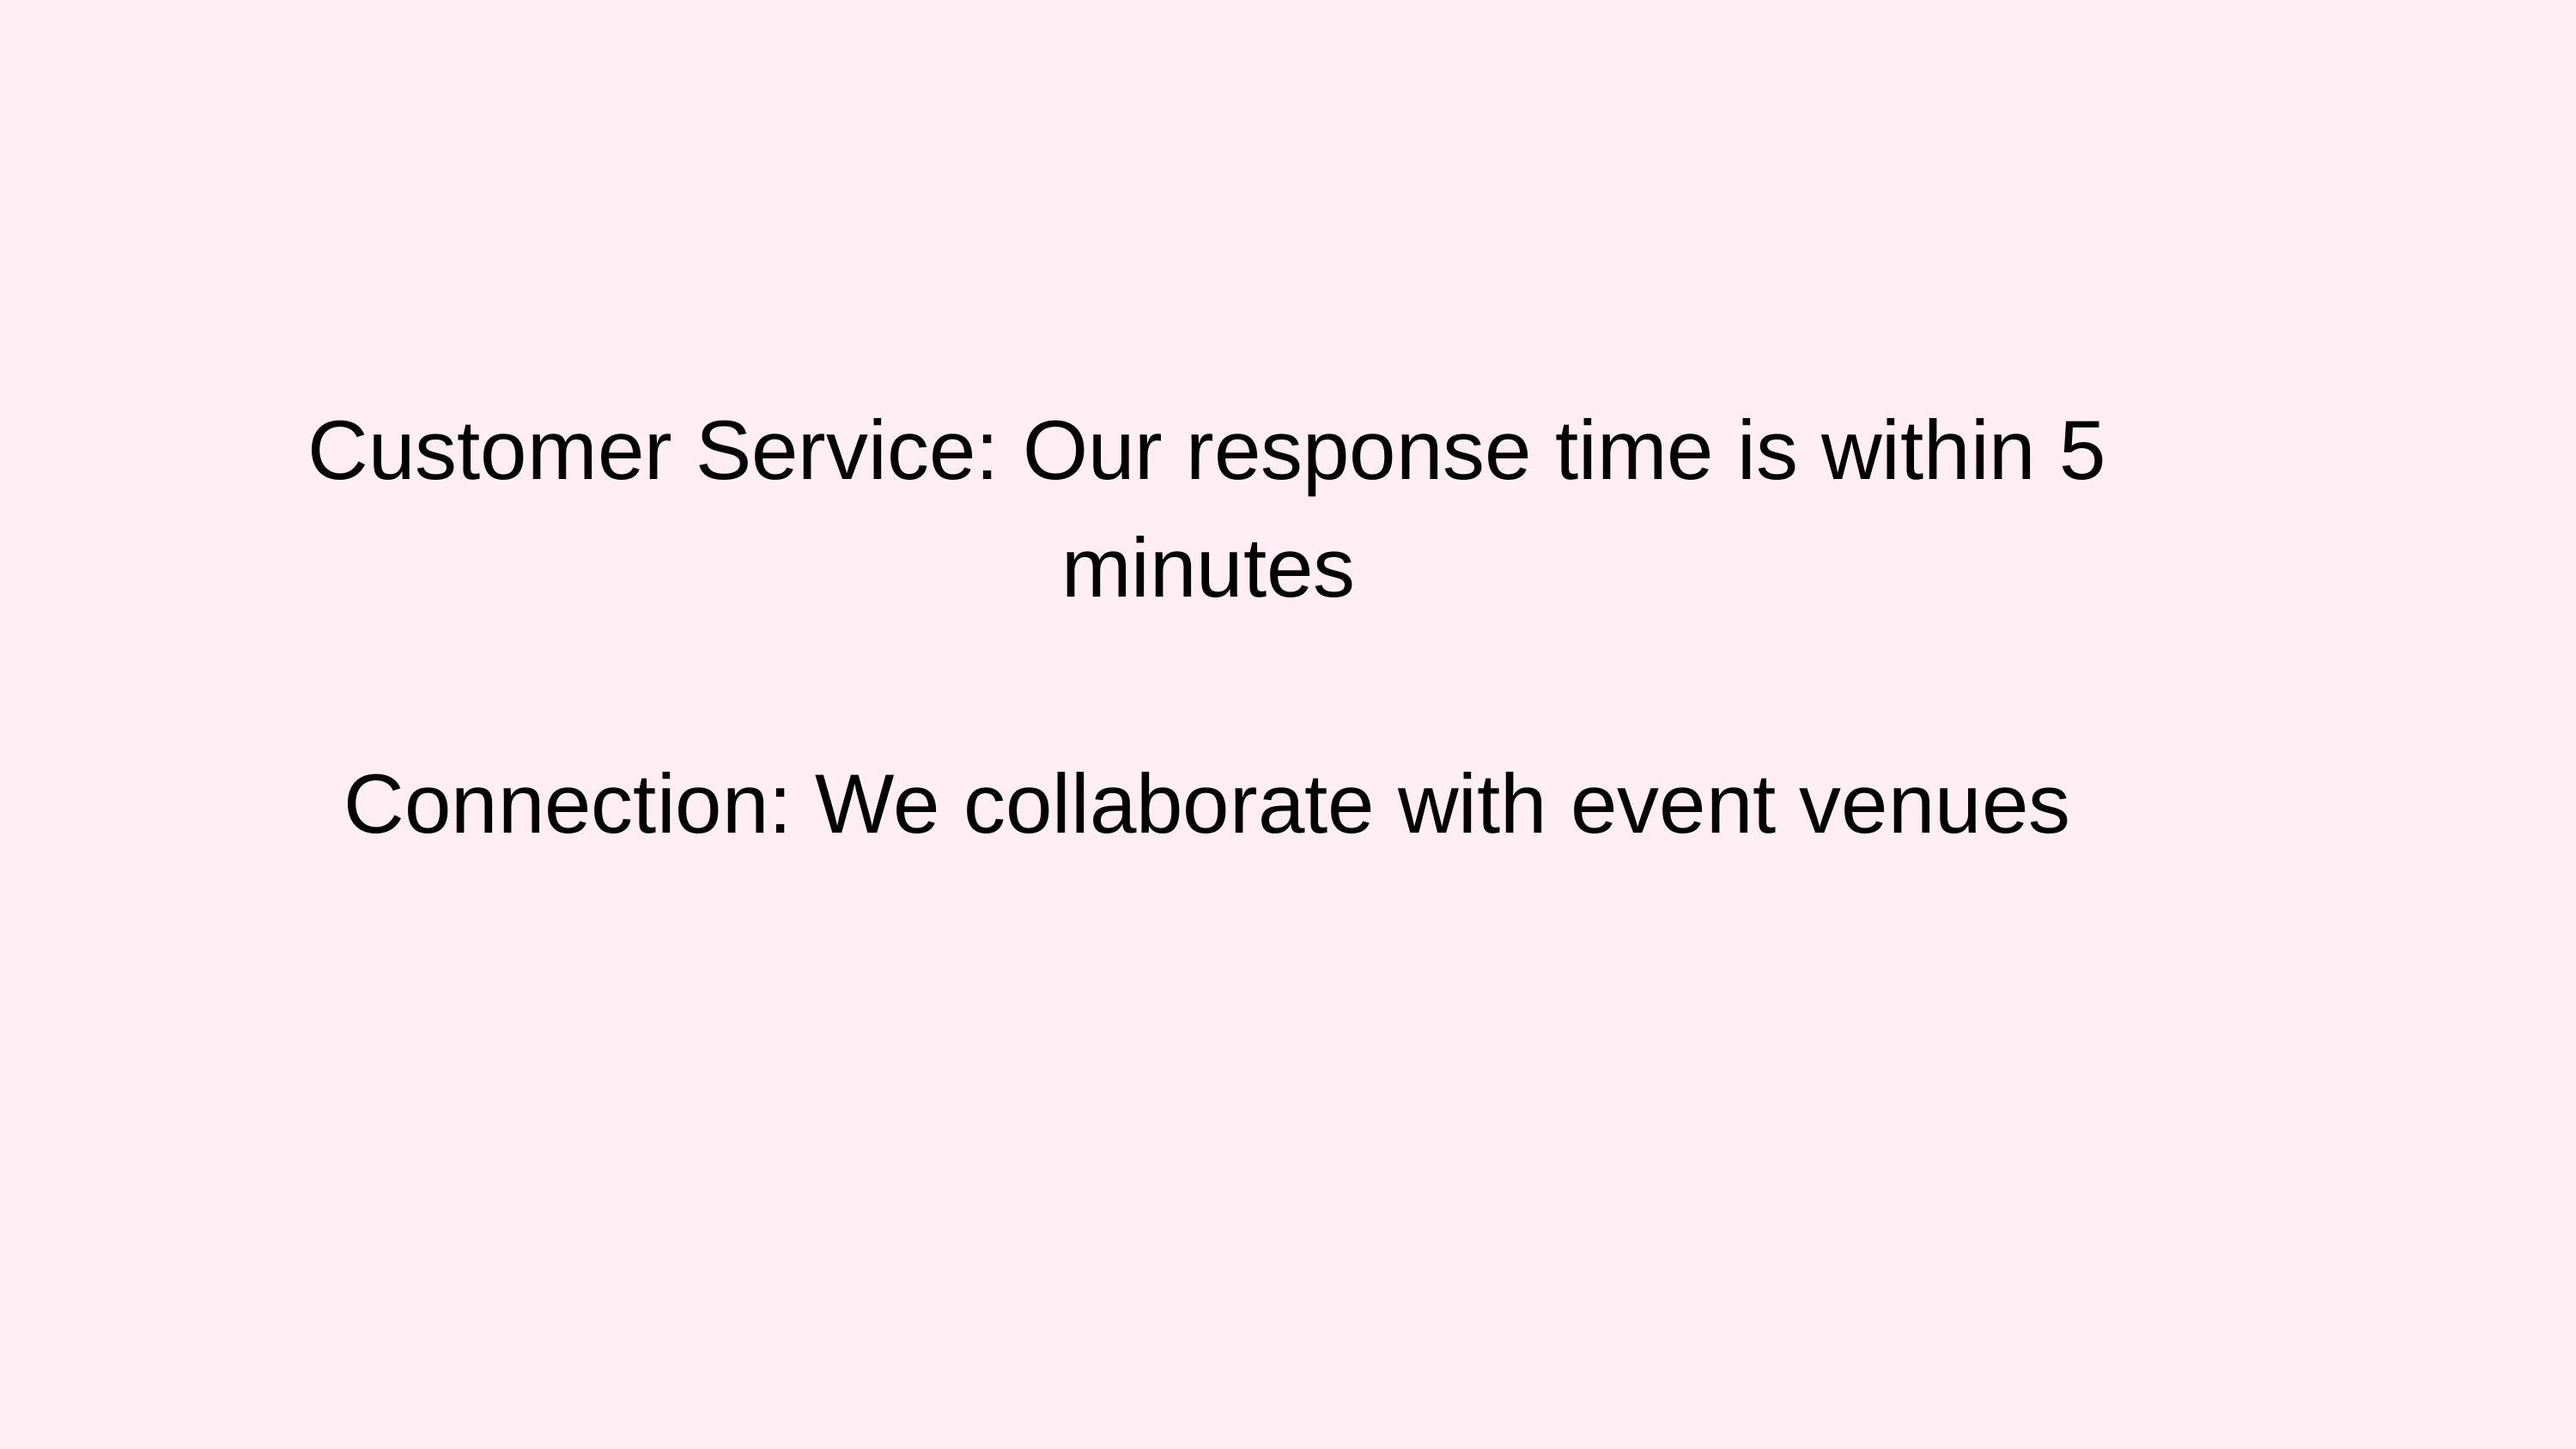

Customer Service: Our response time is within 5 minutes

Connection: We collaborate with event venues